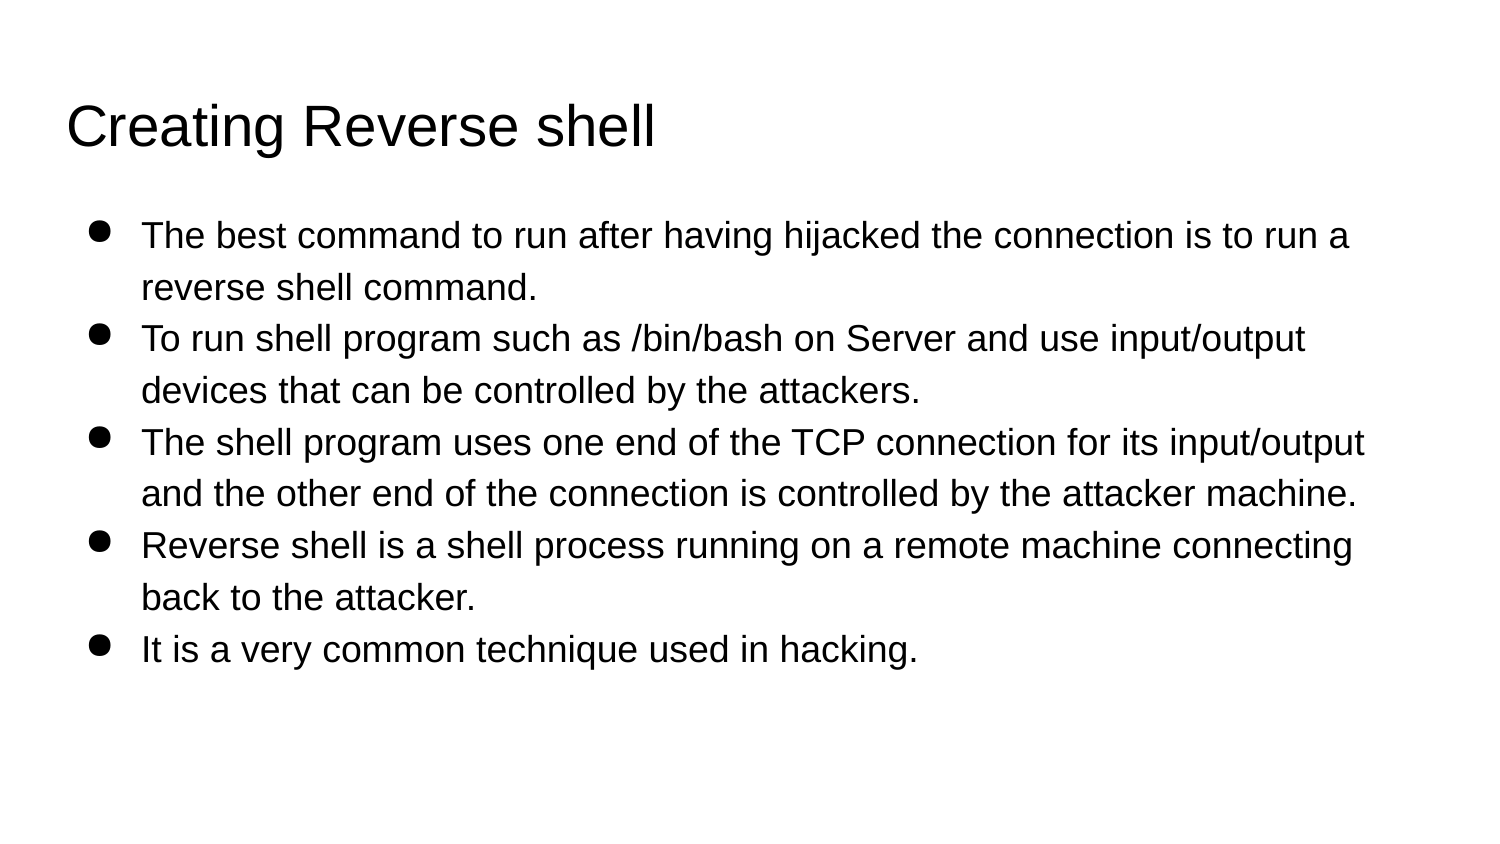

# Creating Reverse shell
The best command to run after having hijacked the connection is to run a reverse shell command.
To run shell program such as /bin/bash on Server and use input/output devices that can be controlled by the attackers.
The shell program uses one end of the TCP connection for its input/output and the other end of the connection is controlled by the attacker machine.
Reverse shell is a shell process running on a remote machine connecting back to the attacker.
It is a very common technique used in hacking.